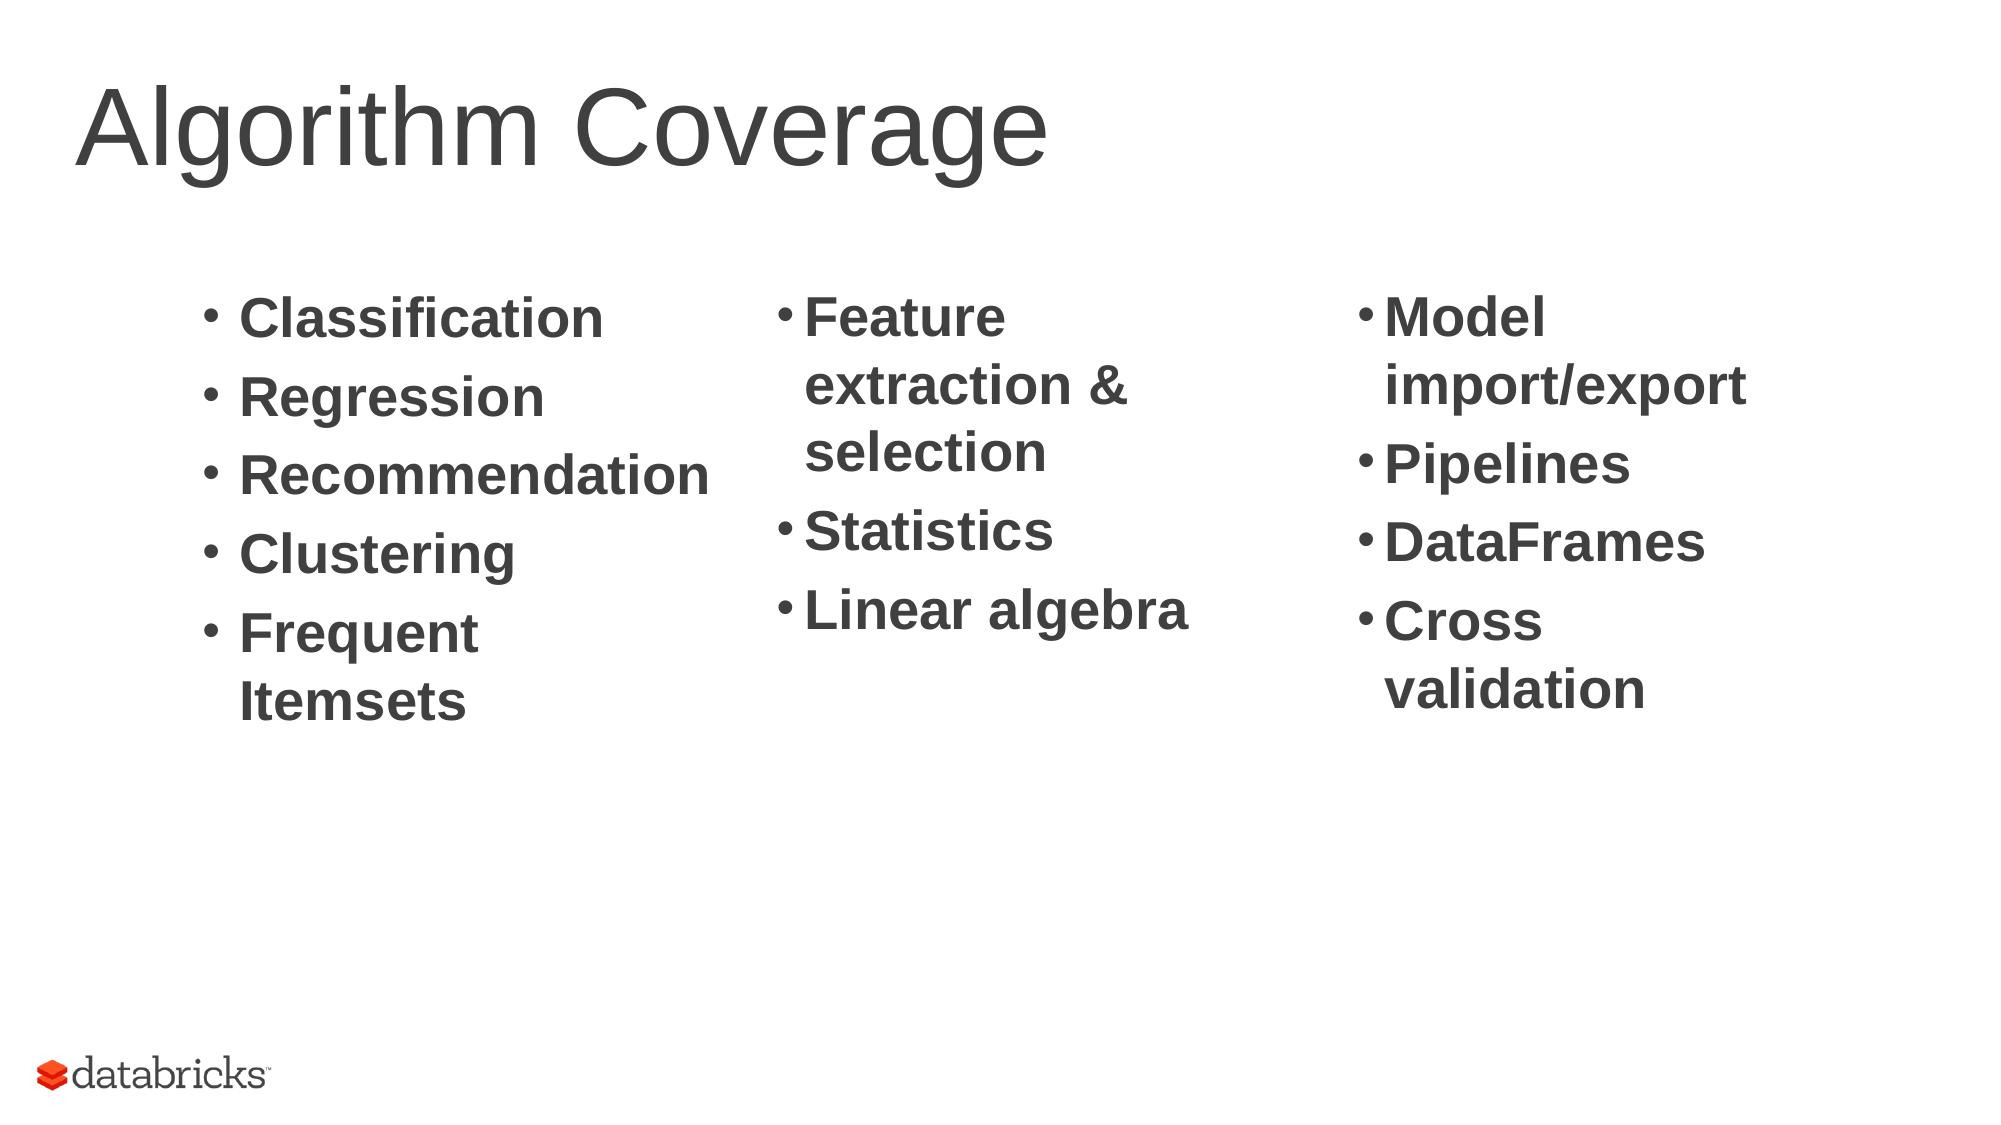

# Algorithm Coverage
Feature extraction & selection
Statistics
Linear algebra
Model import/export
Pipelines
DataFrames
Cross validation
Classification
Regression
Recommendation
Clustering
Frequent Itemsets